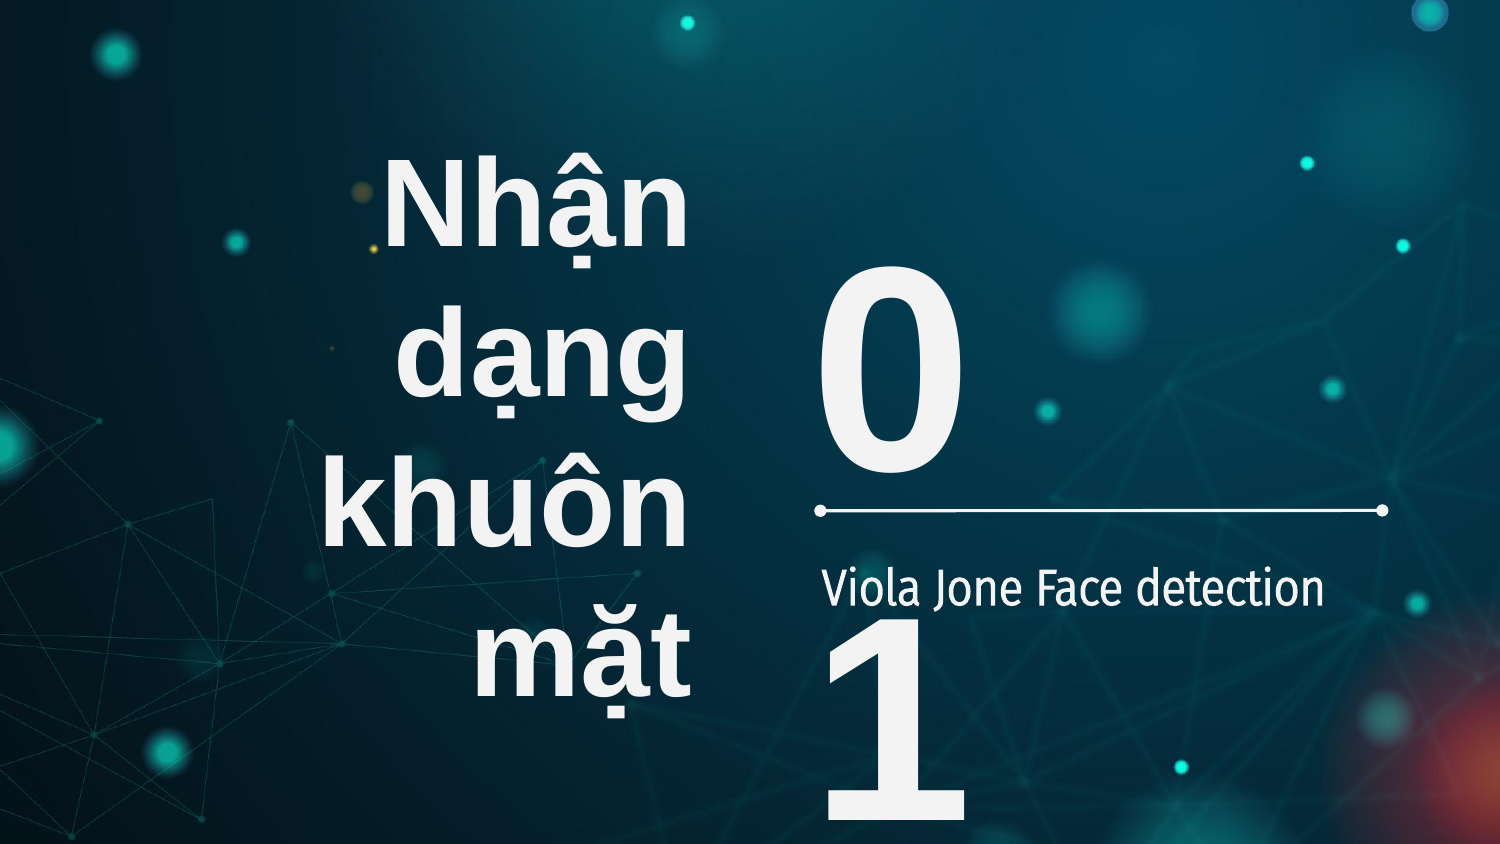

# Nhận dạng khuôn mặt
01
Viola Jone Face detection